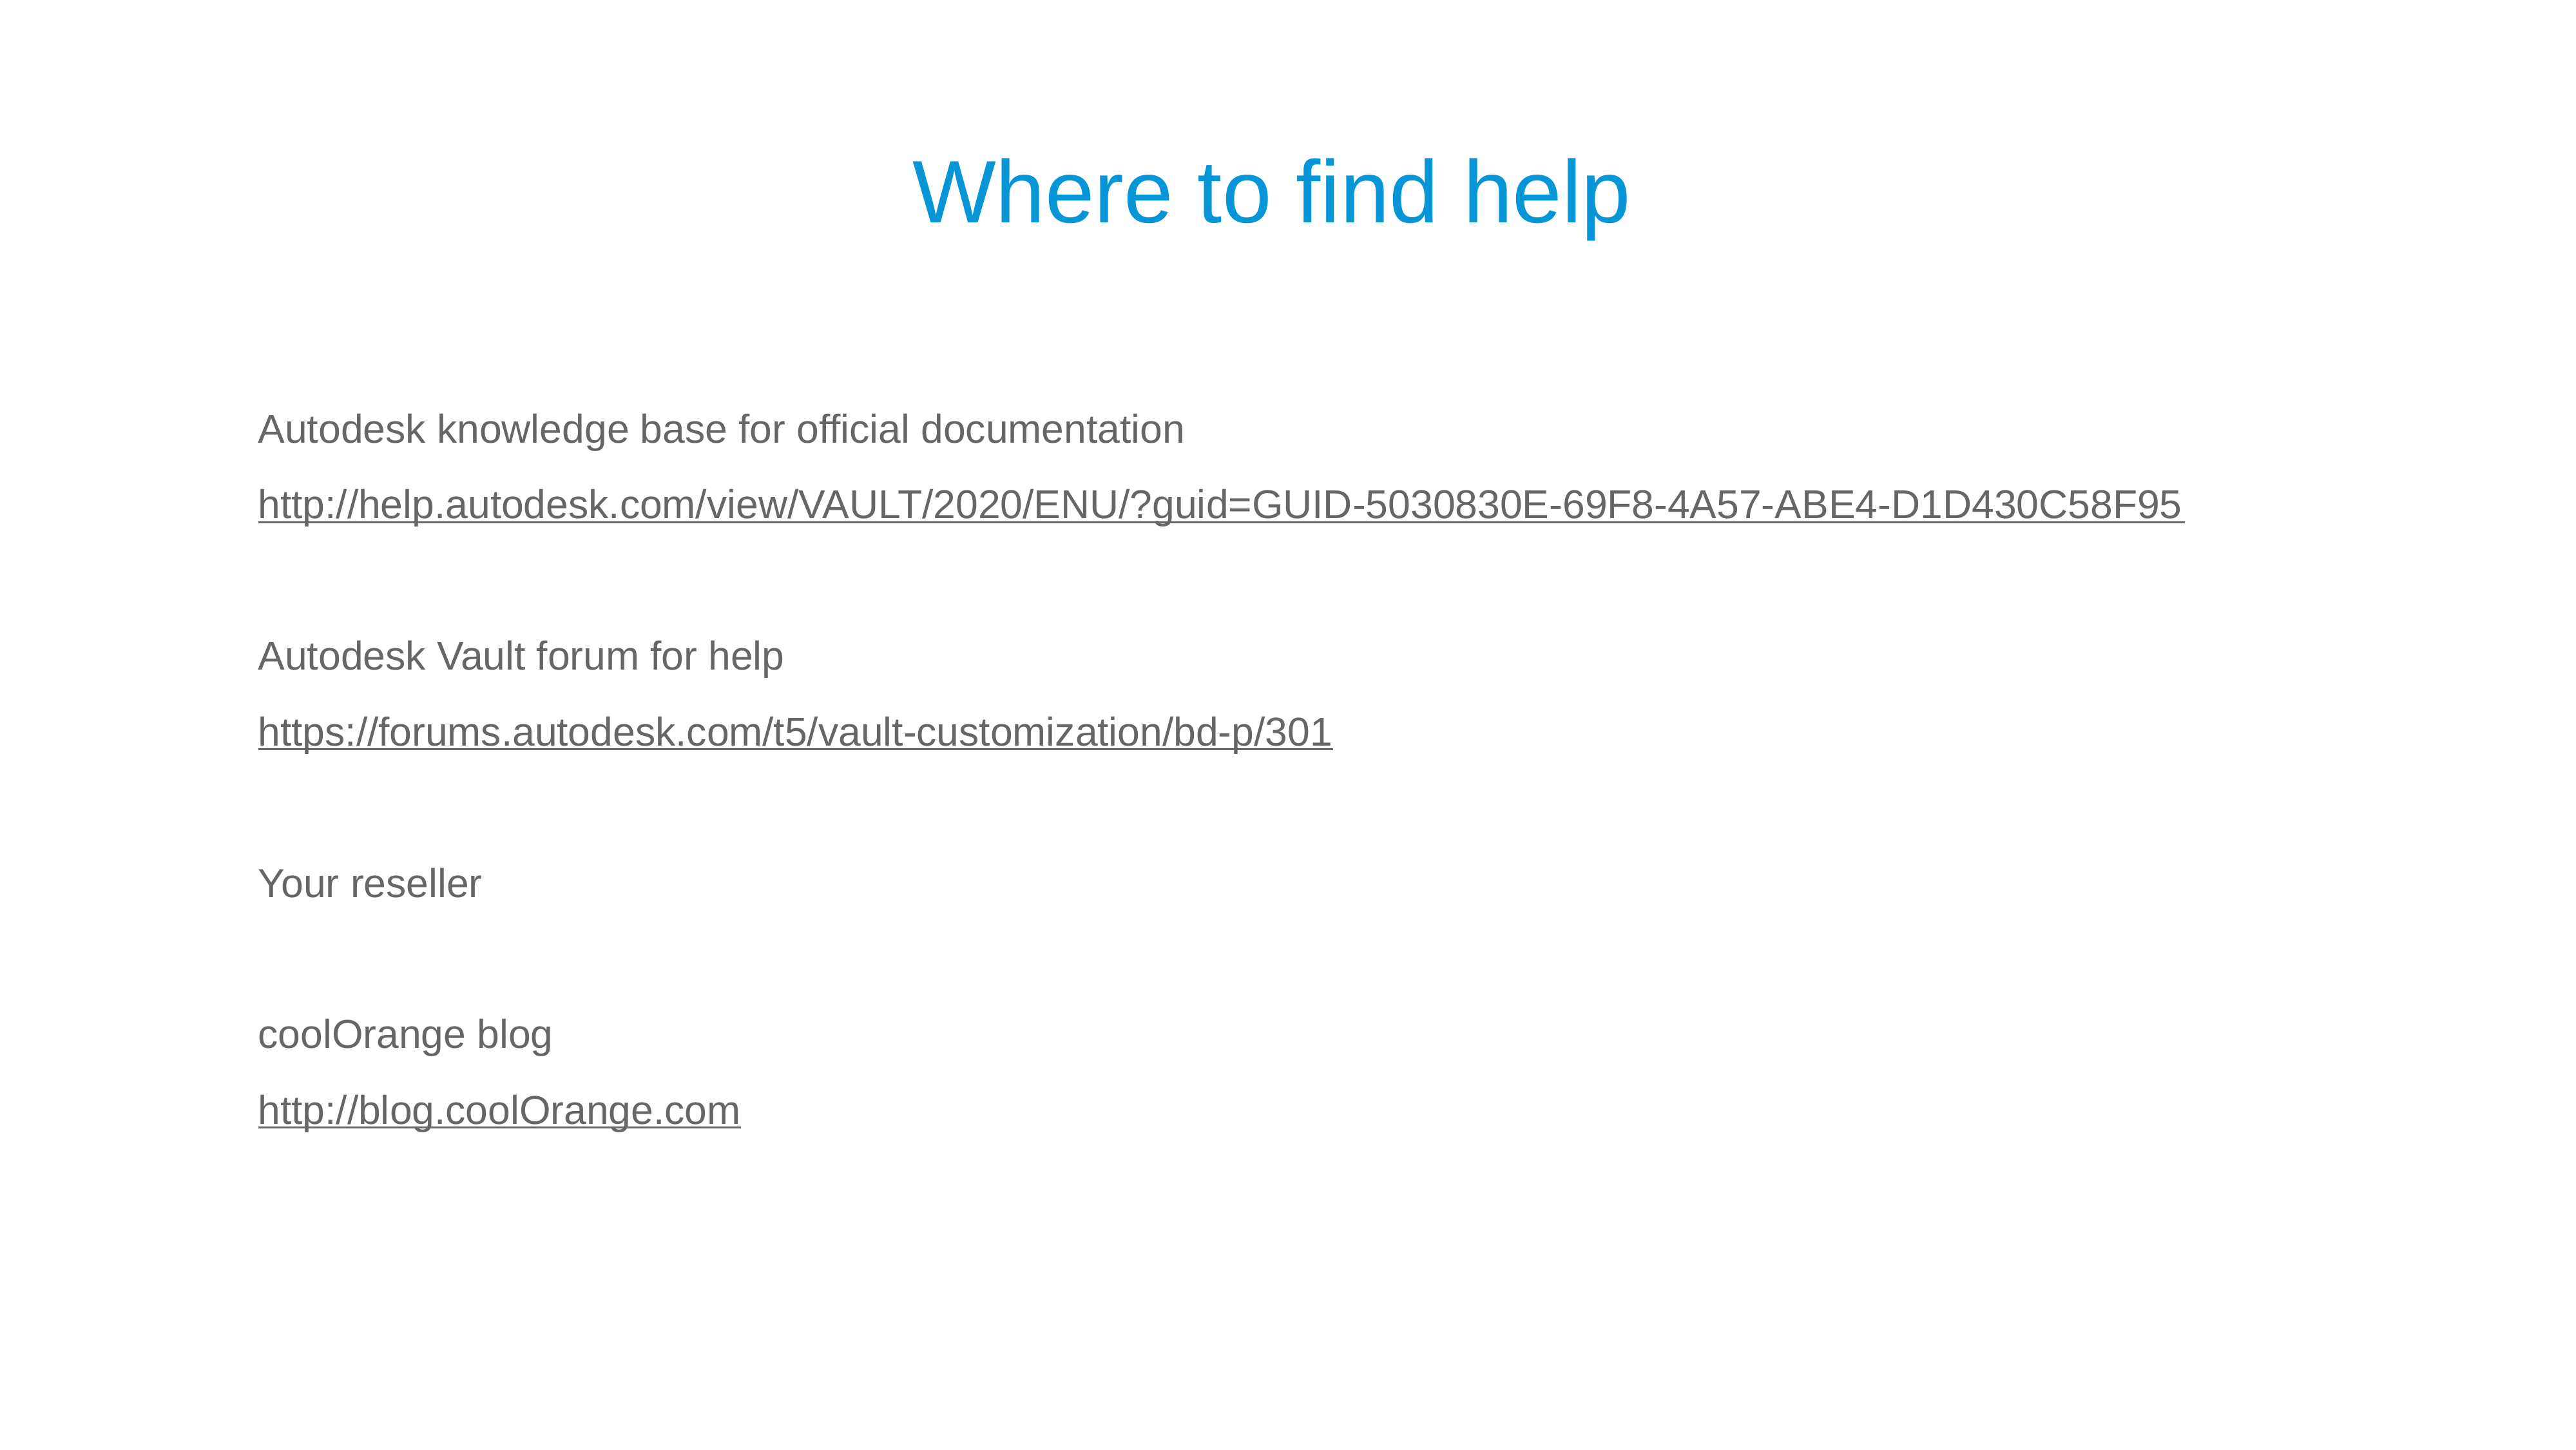

# Where to find help
Autodesk knowledge base for official documentation
http://help.autodesk.com/view/VAULT/2020/ENU/?guid=GUID-5030830E-69F8-4A57-ABE4-D1D430C58F95

Autodesk Vault forum for help
https://forums.autodesk.com/t5/vault-customization/bd-p/301

Your reseller

coolOrange blog
http://blog.coolOrange.com